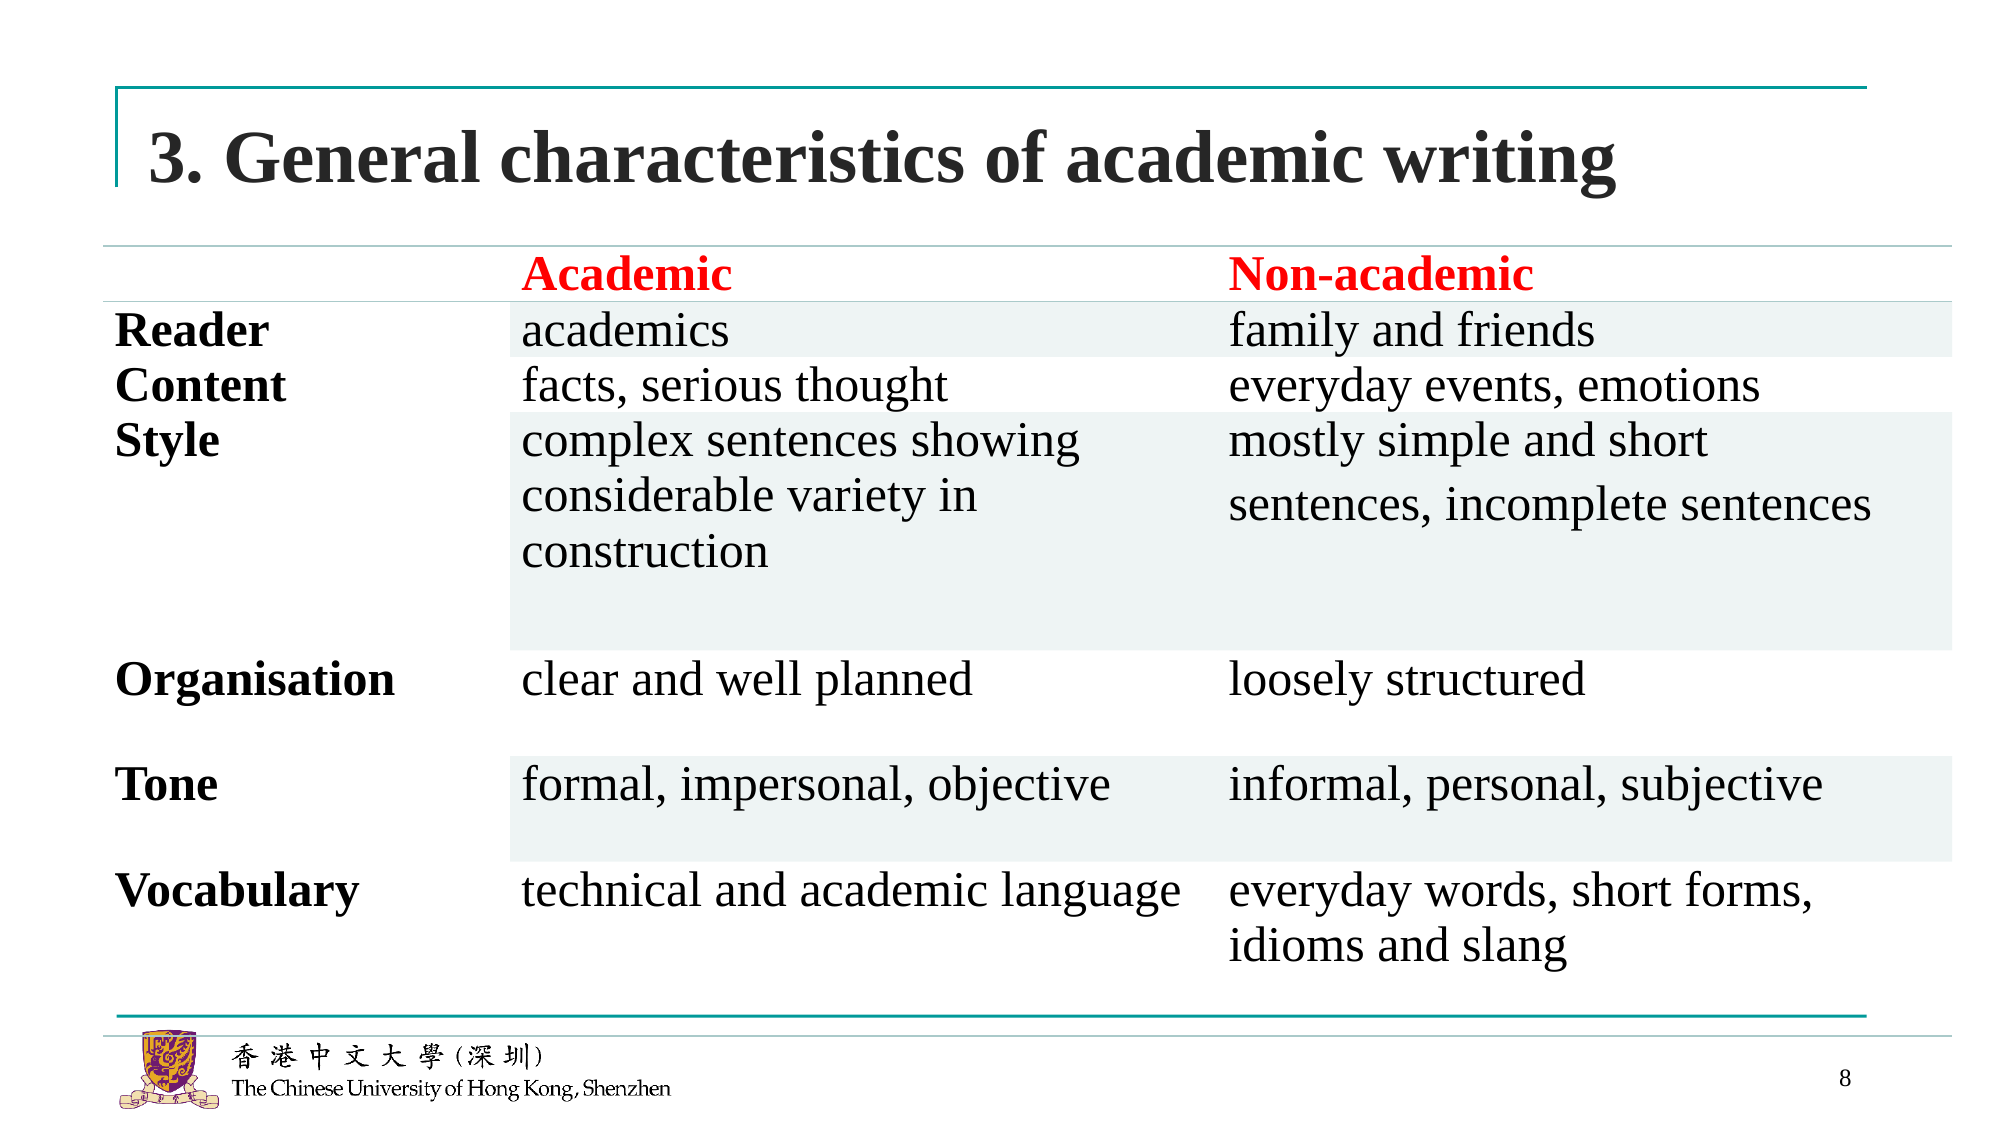

# 3. General characteristics of academic writing
|  | Academic | Non-academic |
| --- | --- | --- |
| Reader | academics | family and friends |
| Content | facts, serious thought | everyday events, emotions |
| Style | complex sentences showing considerable variety in construction | mostly simple and short sentences, incomplete sentences |
| Organisation | clear and well planned | loosely structured |
| Tone | formal, impersonal, objective | informal, personal, subjective |
| Vocabulary | technical and academic language | everyday words, short forms, idioms and slang |
8